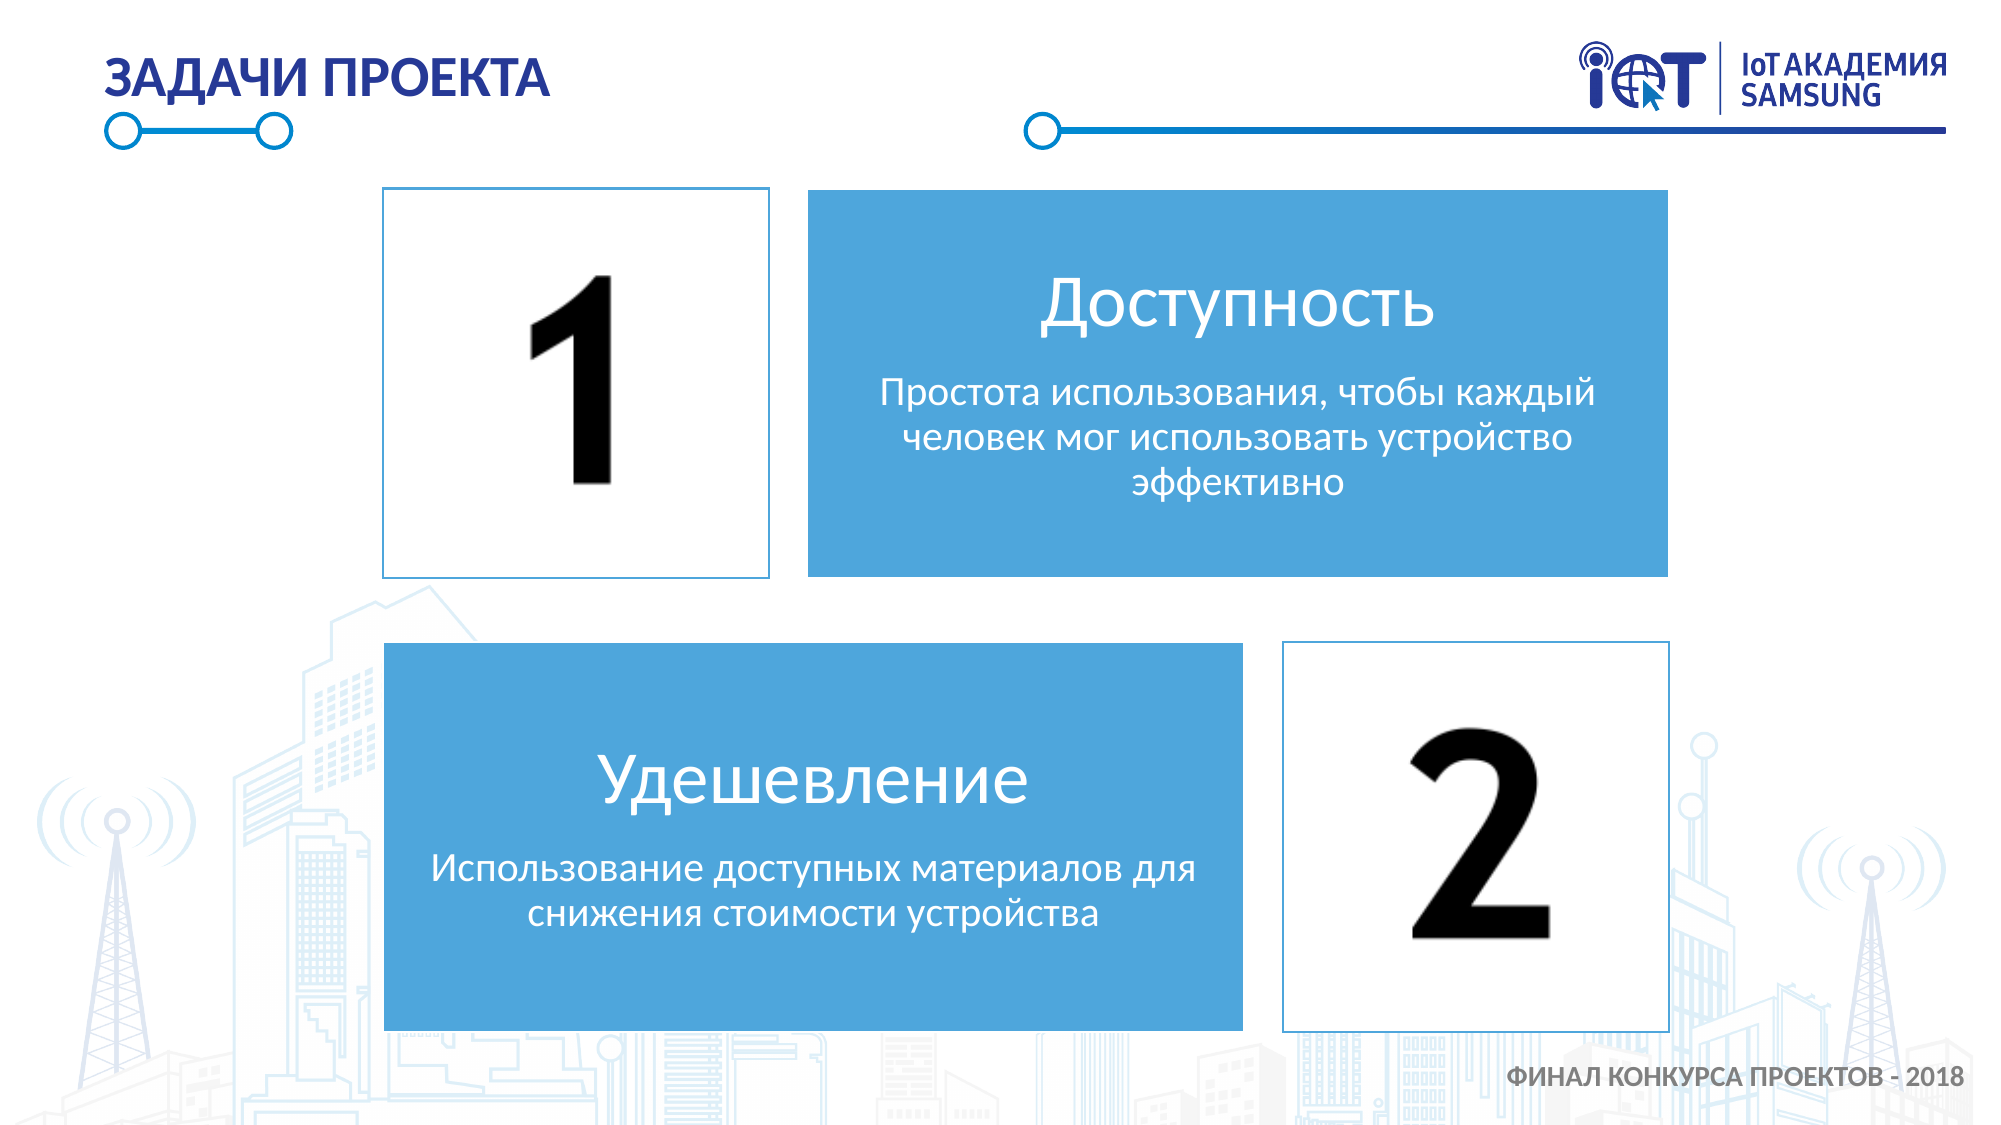

# ЗАДАЧИ ПРОЕКТА
Доступность
Простота использования, чтобы каждый человек мог использовать устройство эффективно
Удешевление
Использование доступных материалов для снижения стоимости устройства